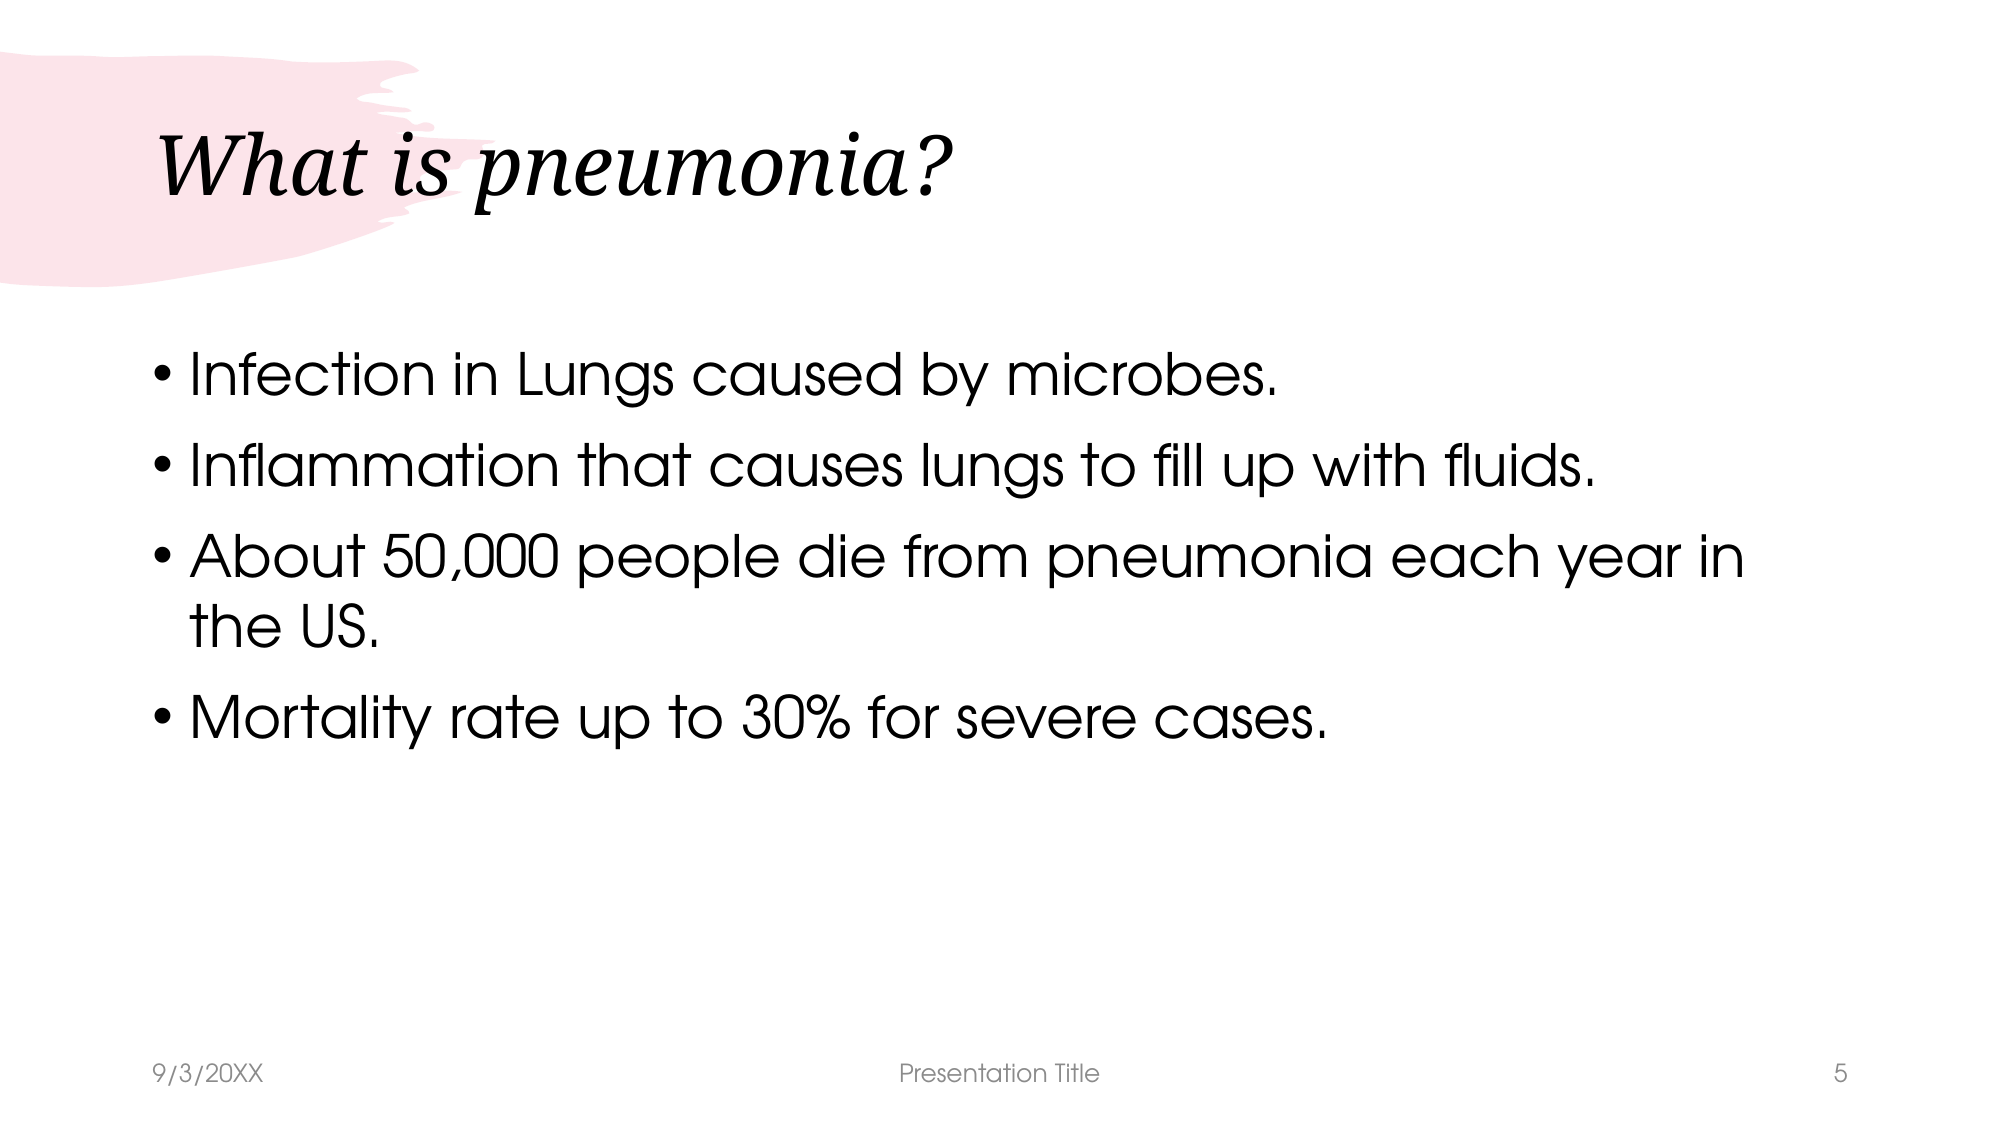

# What is pneumonia?
Infection in Lungs caused by microbes.
Inflammation that causes lungs to fill up with fluids.
About 50,000 people die from pneumonia each year in the US.
Mortality rate up to 30% for severe cases.
9/3/20XX
Presentation Title
5